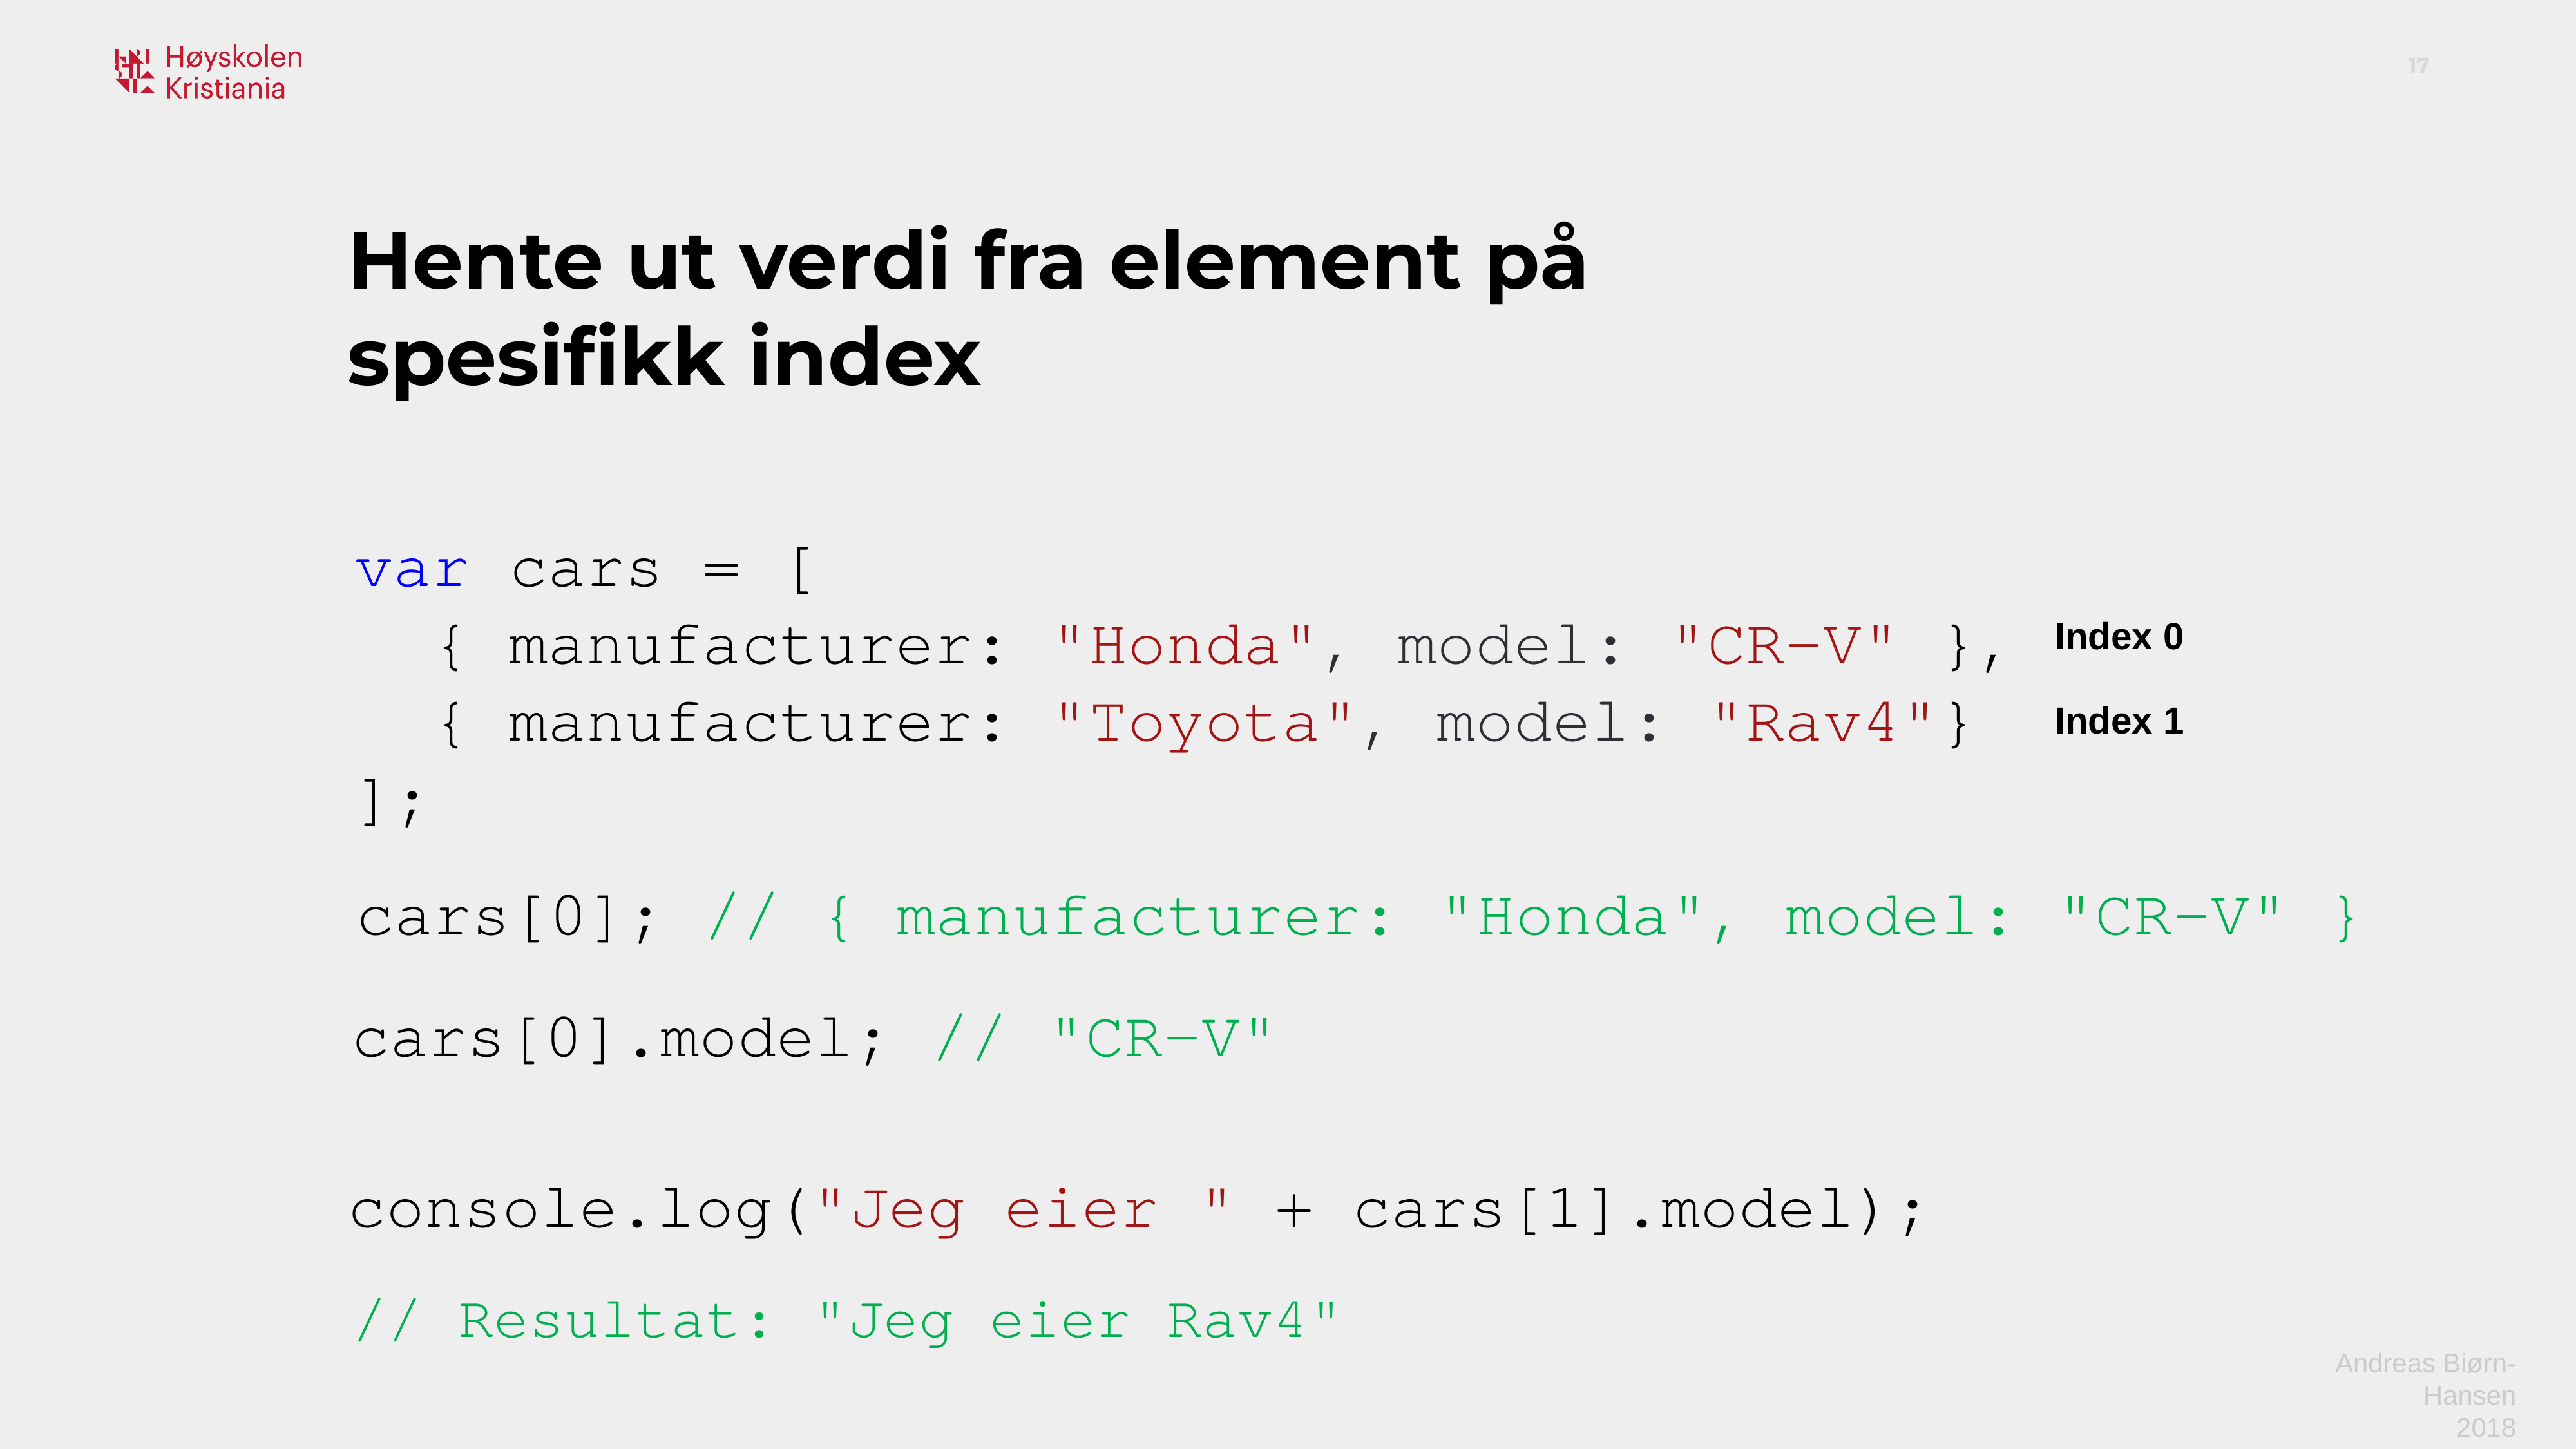

Hente ut verdi fra element på spesifikk index
var cars = [
  { manufacturer: "Honda", model: "CR-V" },
  { manufacturer: "Toyota", model: "Rav4"}
];
Index 0
Index 1
cars[0]; // { manufacturer: "Honda", model: "CR-V" }
cars[0].model; // "CR-V"
console.log("Jeg eier " + cars[1].model);
// Resultat: "Jeg eier Rav4"